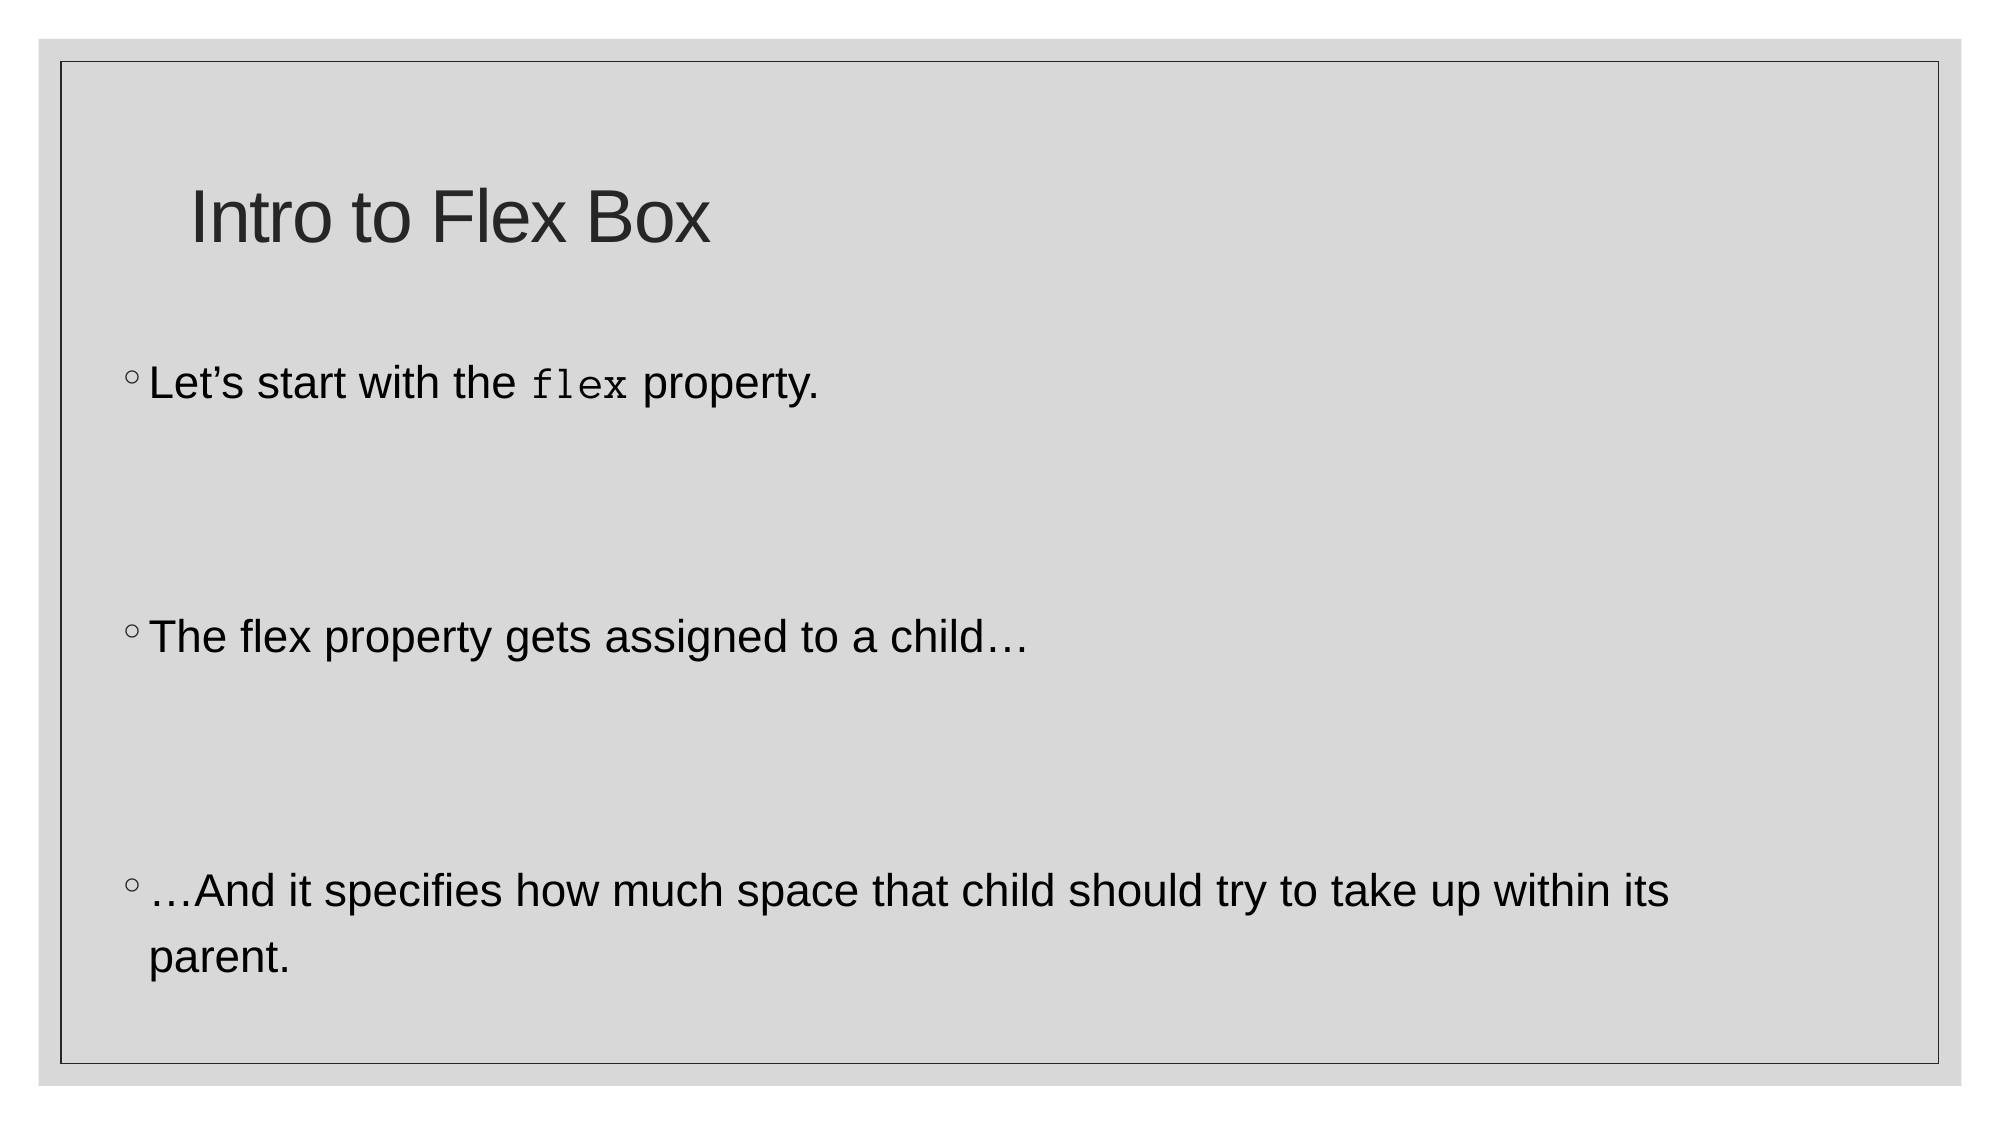

# Intro to Flex Box
Let’s start with the flex property.

The flex property gets assigned to a child…

…And it specifies how much space that child should try to take up within its parent.